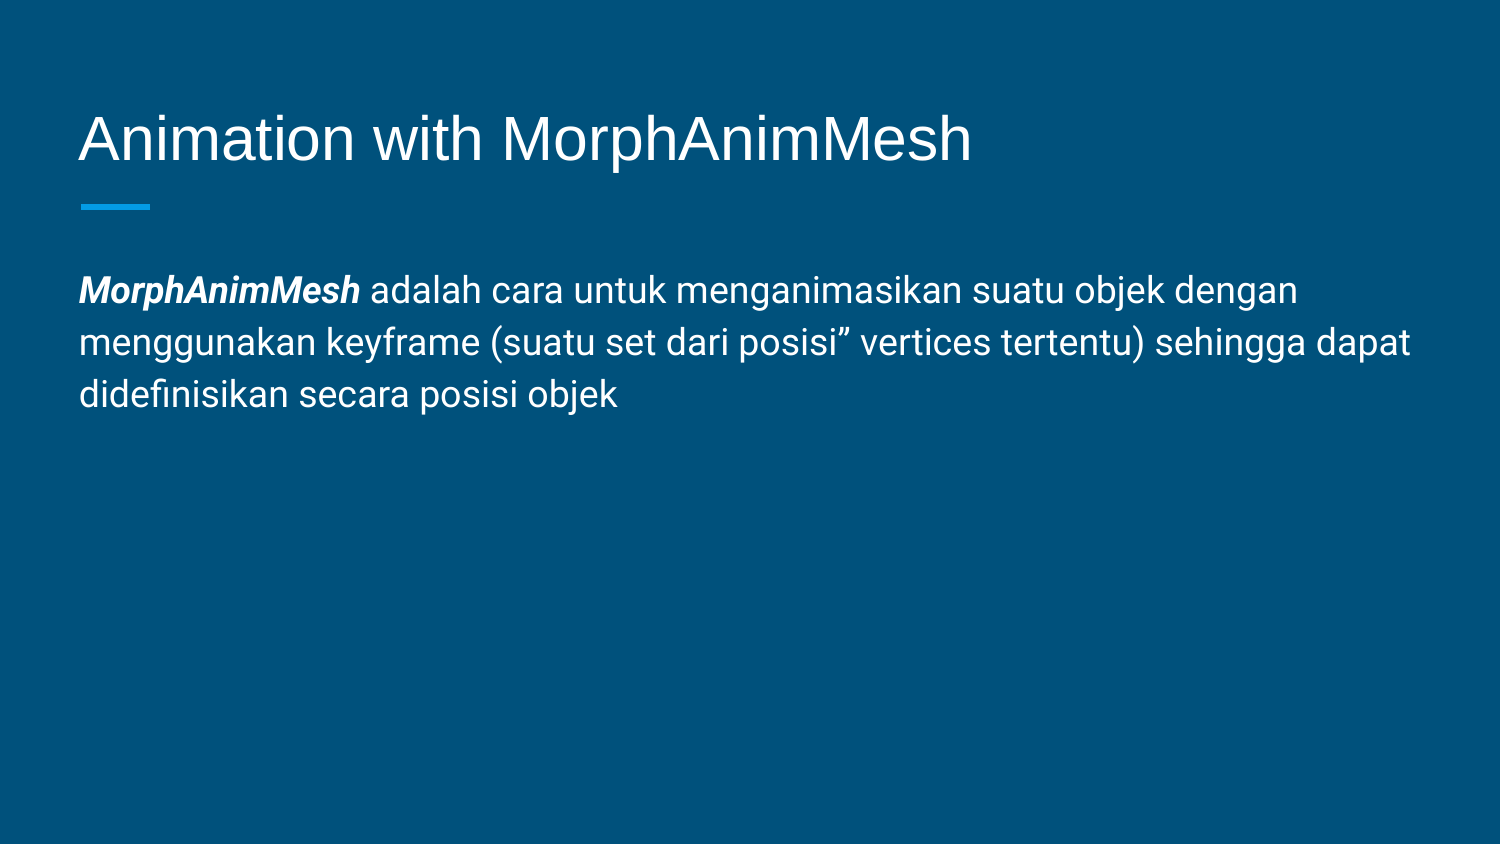

# Animation with MorphAnimMesh
MorphAnimMesh adalah cara untuk menganimasikan suatu objek dengan menggunakan keyframe (suatu set dari posisi” vertices tertentu) sehingga dapat didefinisikan secara posisi objek